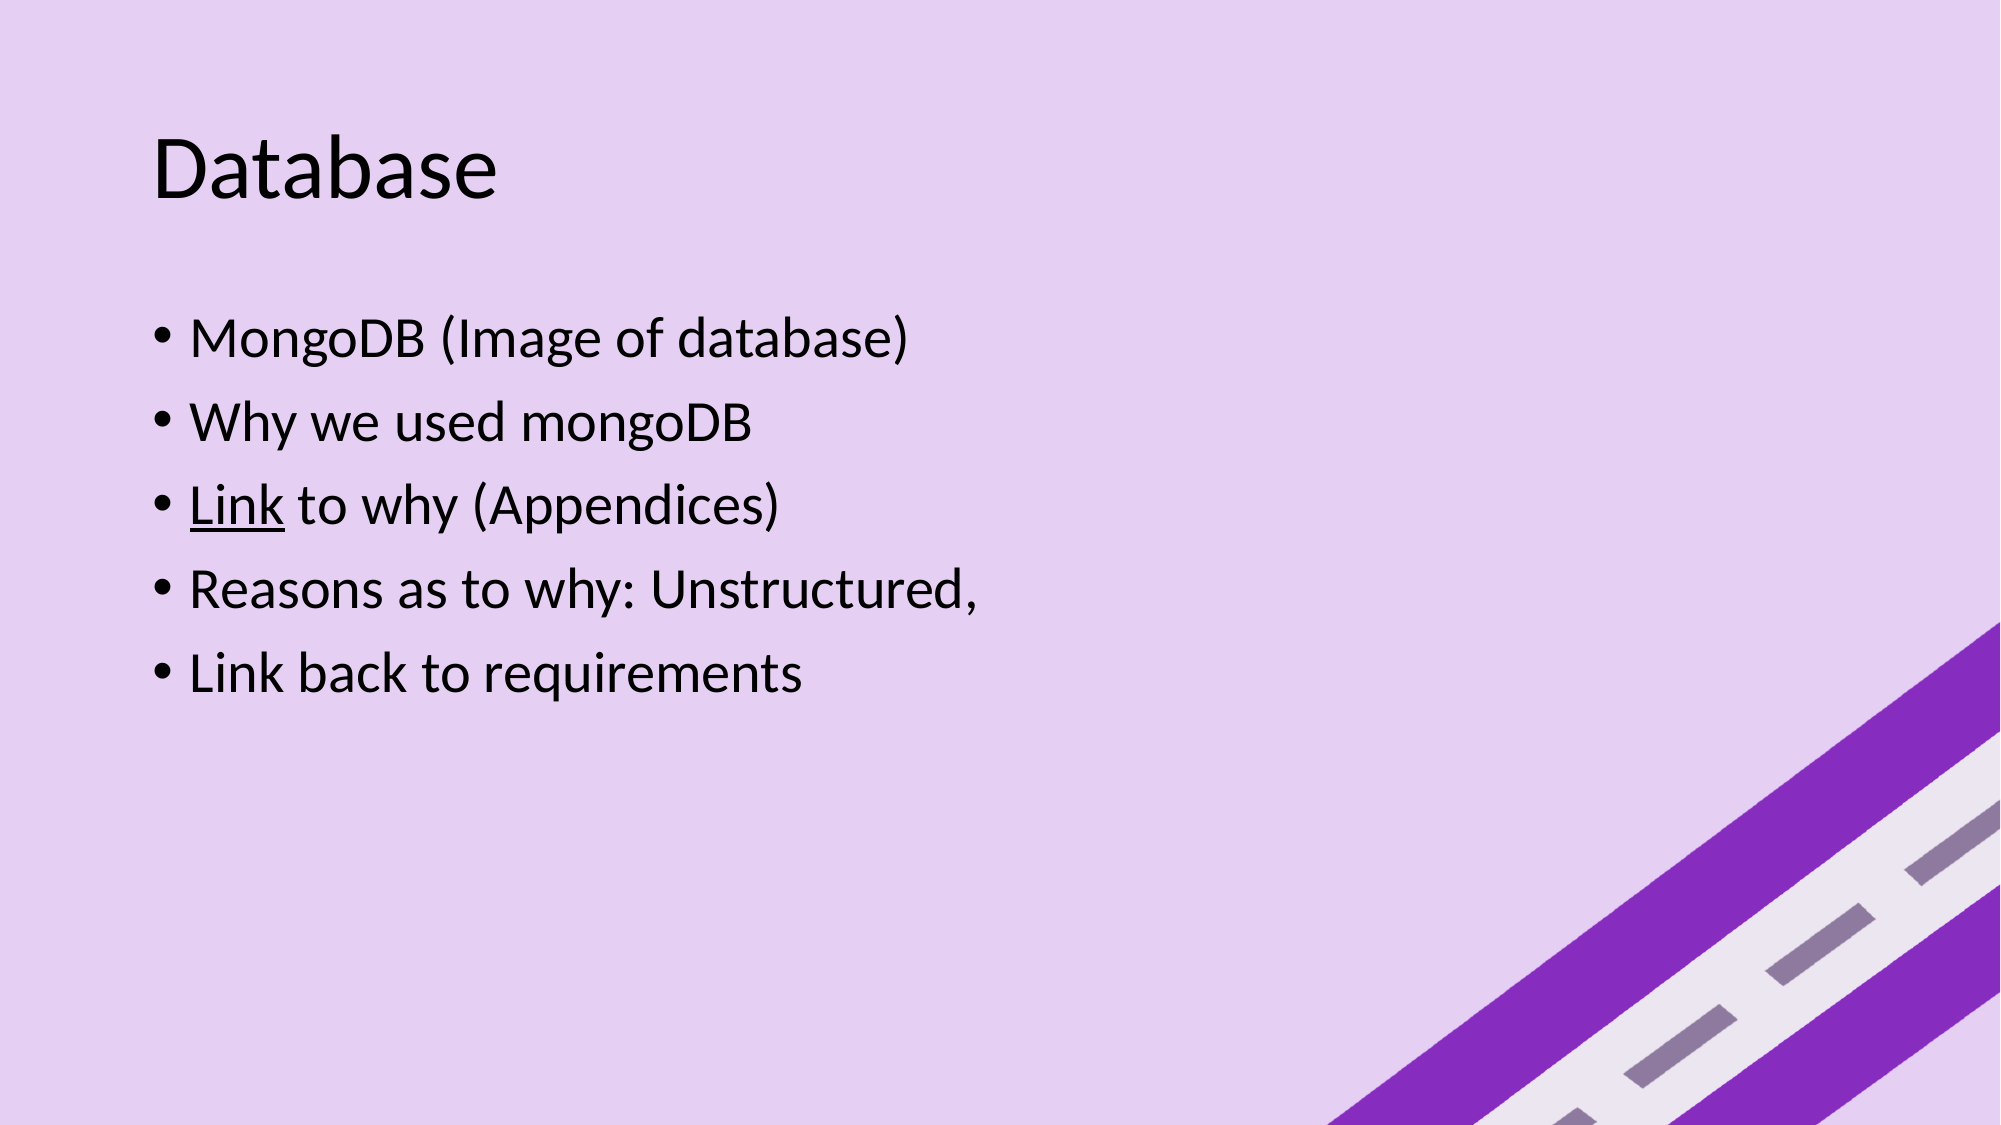

# Database
MongoDB (Image of database)
Why we used mongoDB
Link to why (Appendices)
Reasons as to why: Unstructured,
Link back to requirements